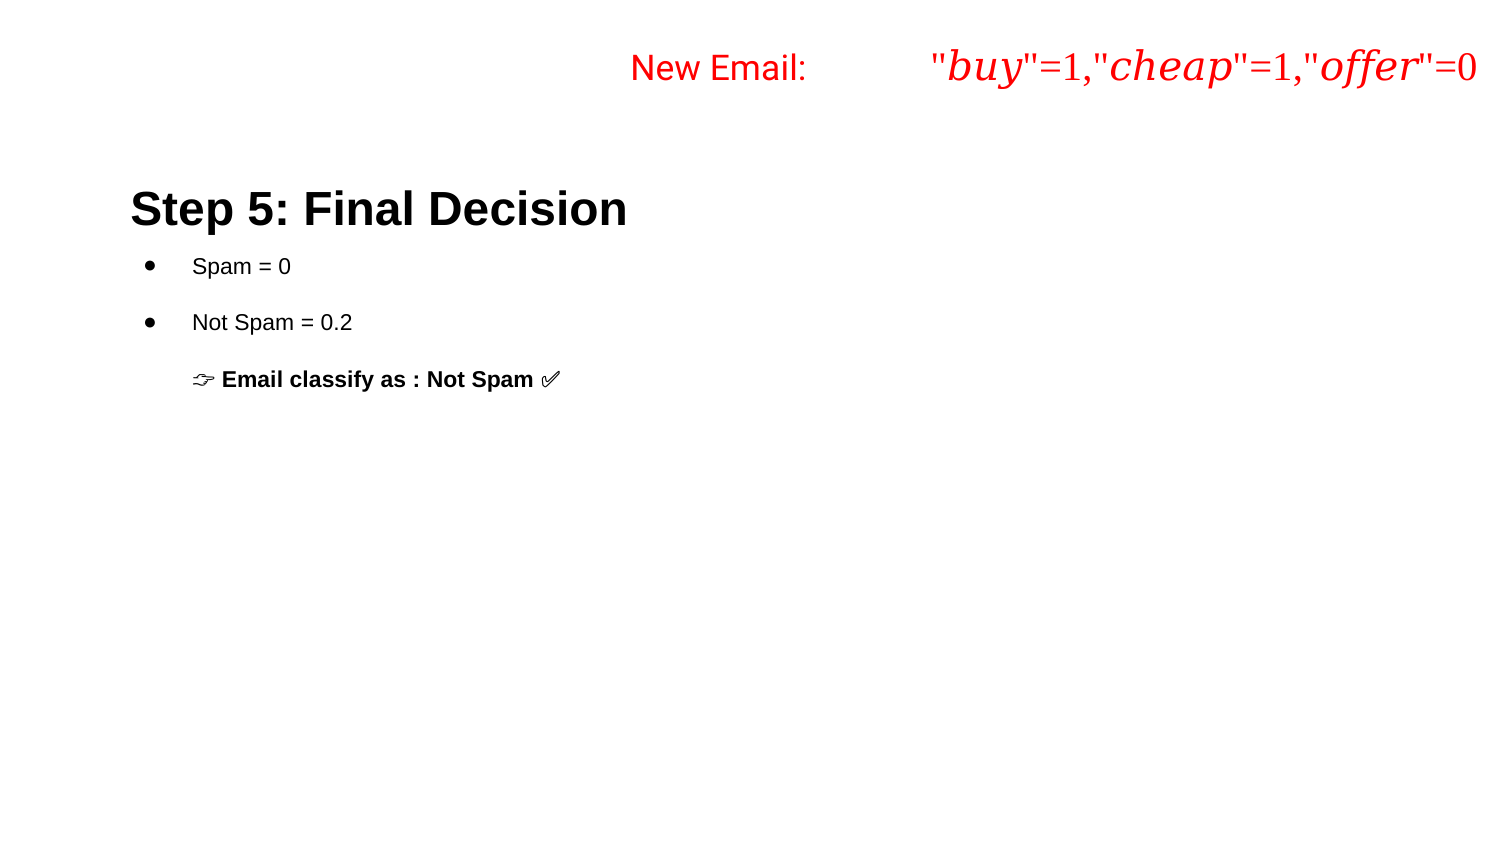

New Email: 	"𝑏𝑢𝑦"=1,"𝑐ℎ𝑒𝑎𝑝"=1,"𝑜𝑓𝑓𝑒𝑟"=0
 Step 5: Final Decision
Spam = 0
Not Spam = 0.2
👉 Email classify as : Not Spam ✅